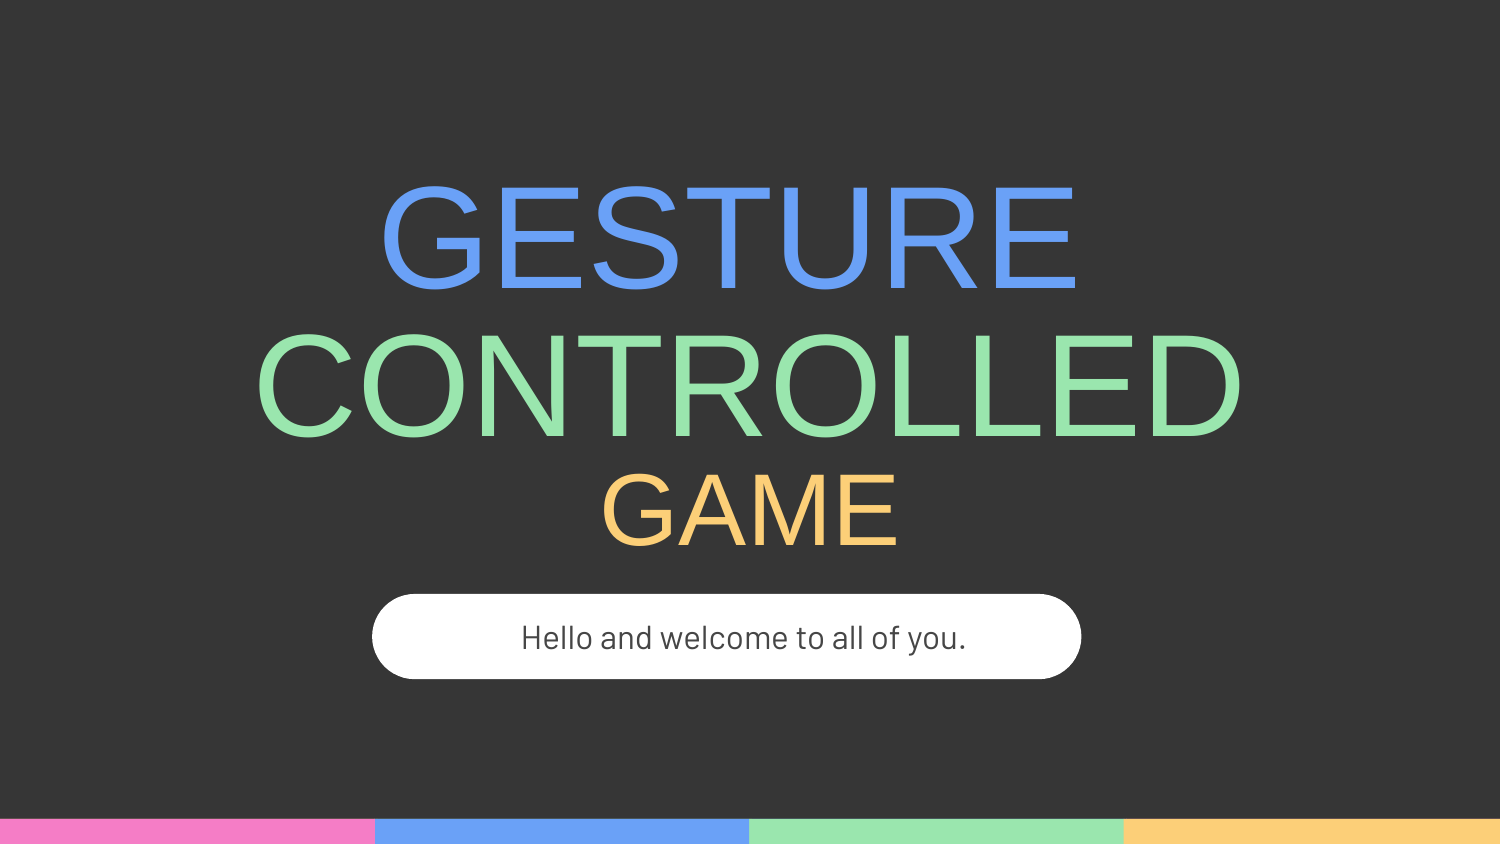

# GESTURE  CONTROLLED GAME

Hello and welcome to all of you.